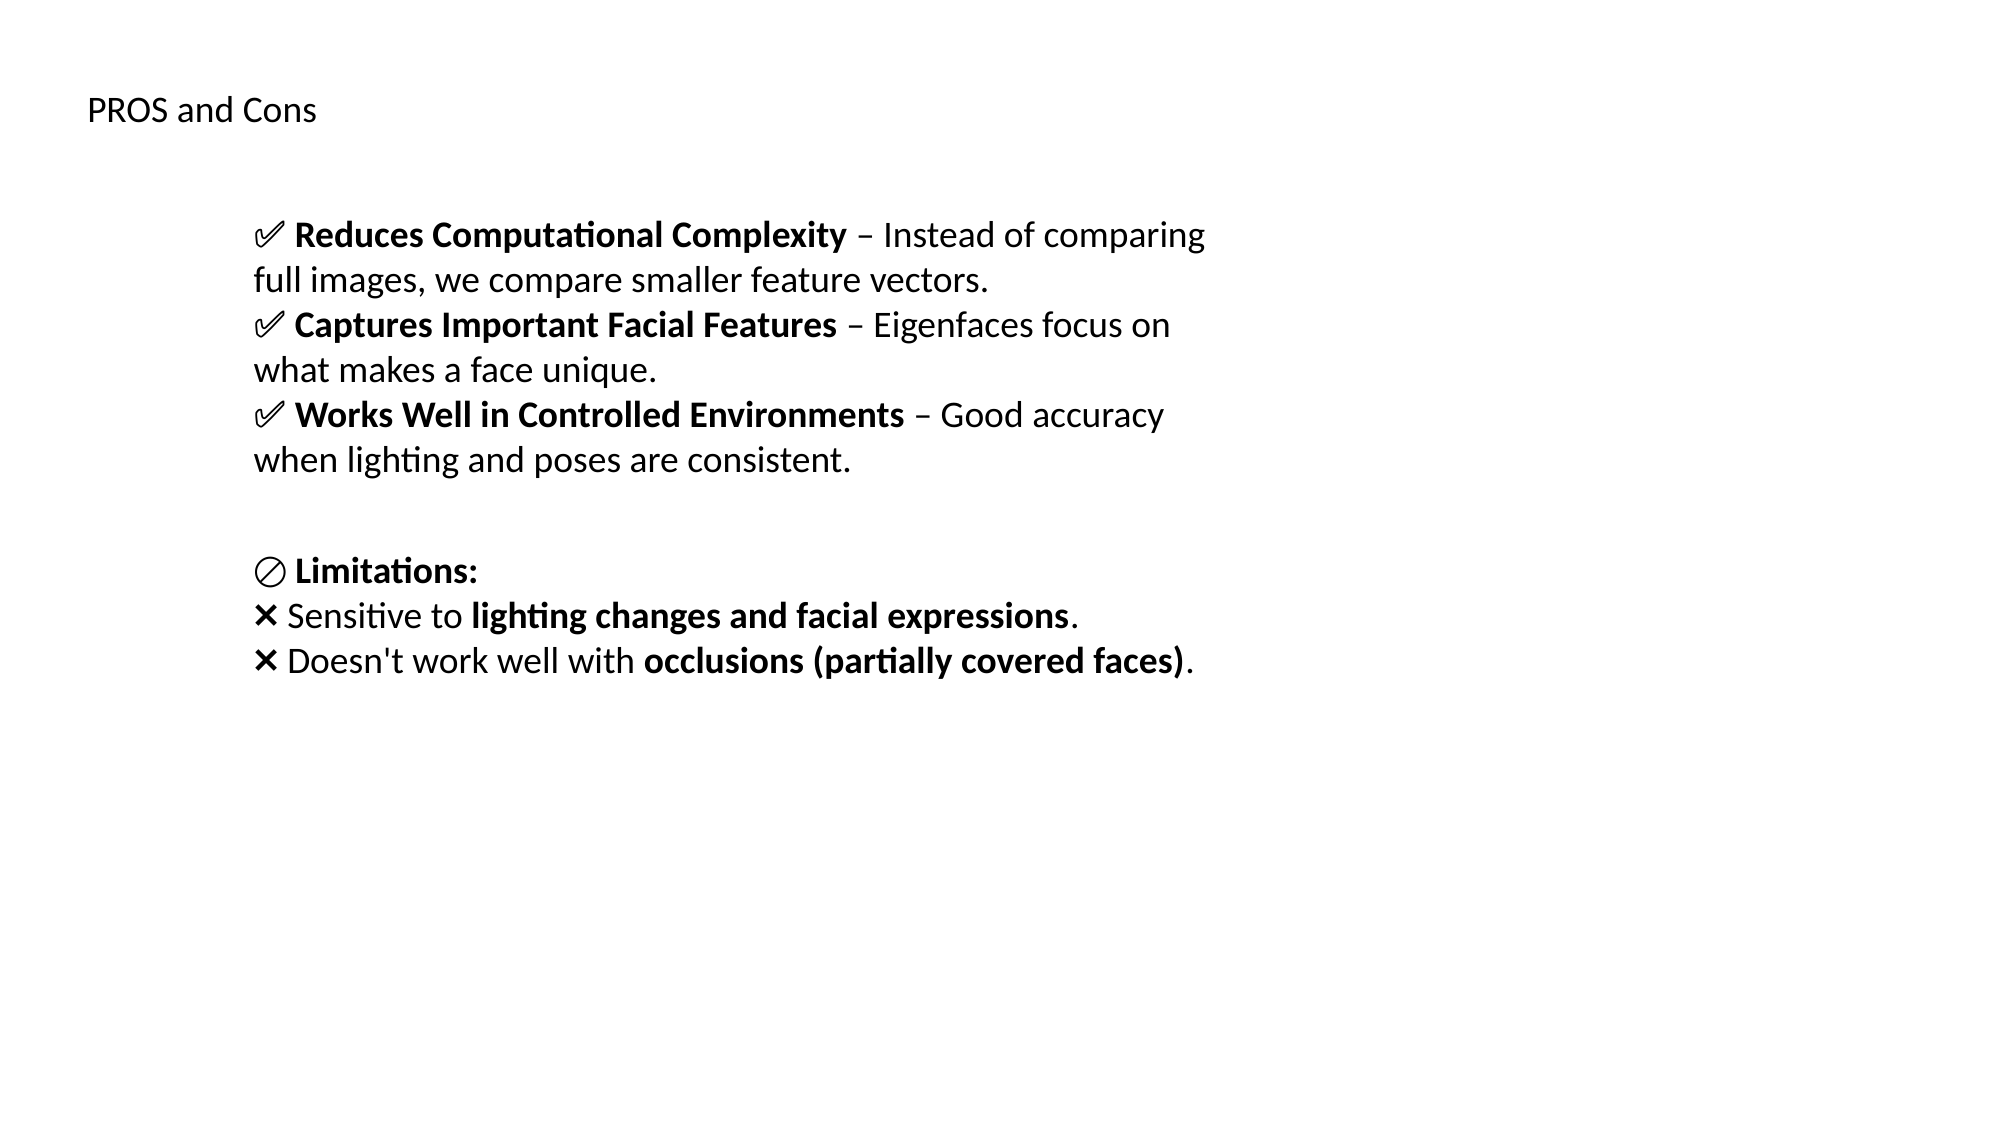

PROS and Cons

✅ Reduces Computational Complexity – Instead of comparing full images, we compare smaller feature vectors.
✅ Captures Important Facial Features – Eigenfaces focus on what makes a face unique.
✅ Works Well in Controlled Environments – Good accuracy when lighting and poses are consistent.
🚫 Limitations:
❌ Sensitive to lighting changes and facial expressions.
❌ Doesn't work well with occlusions (partially covered faces).